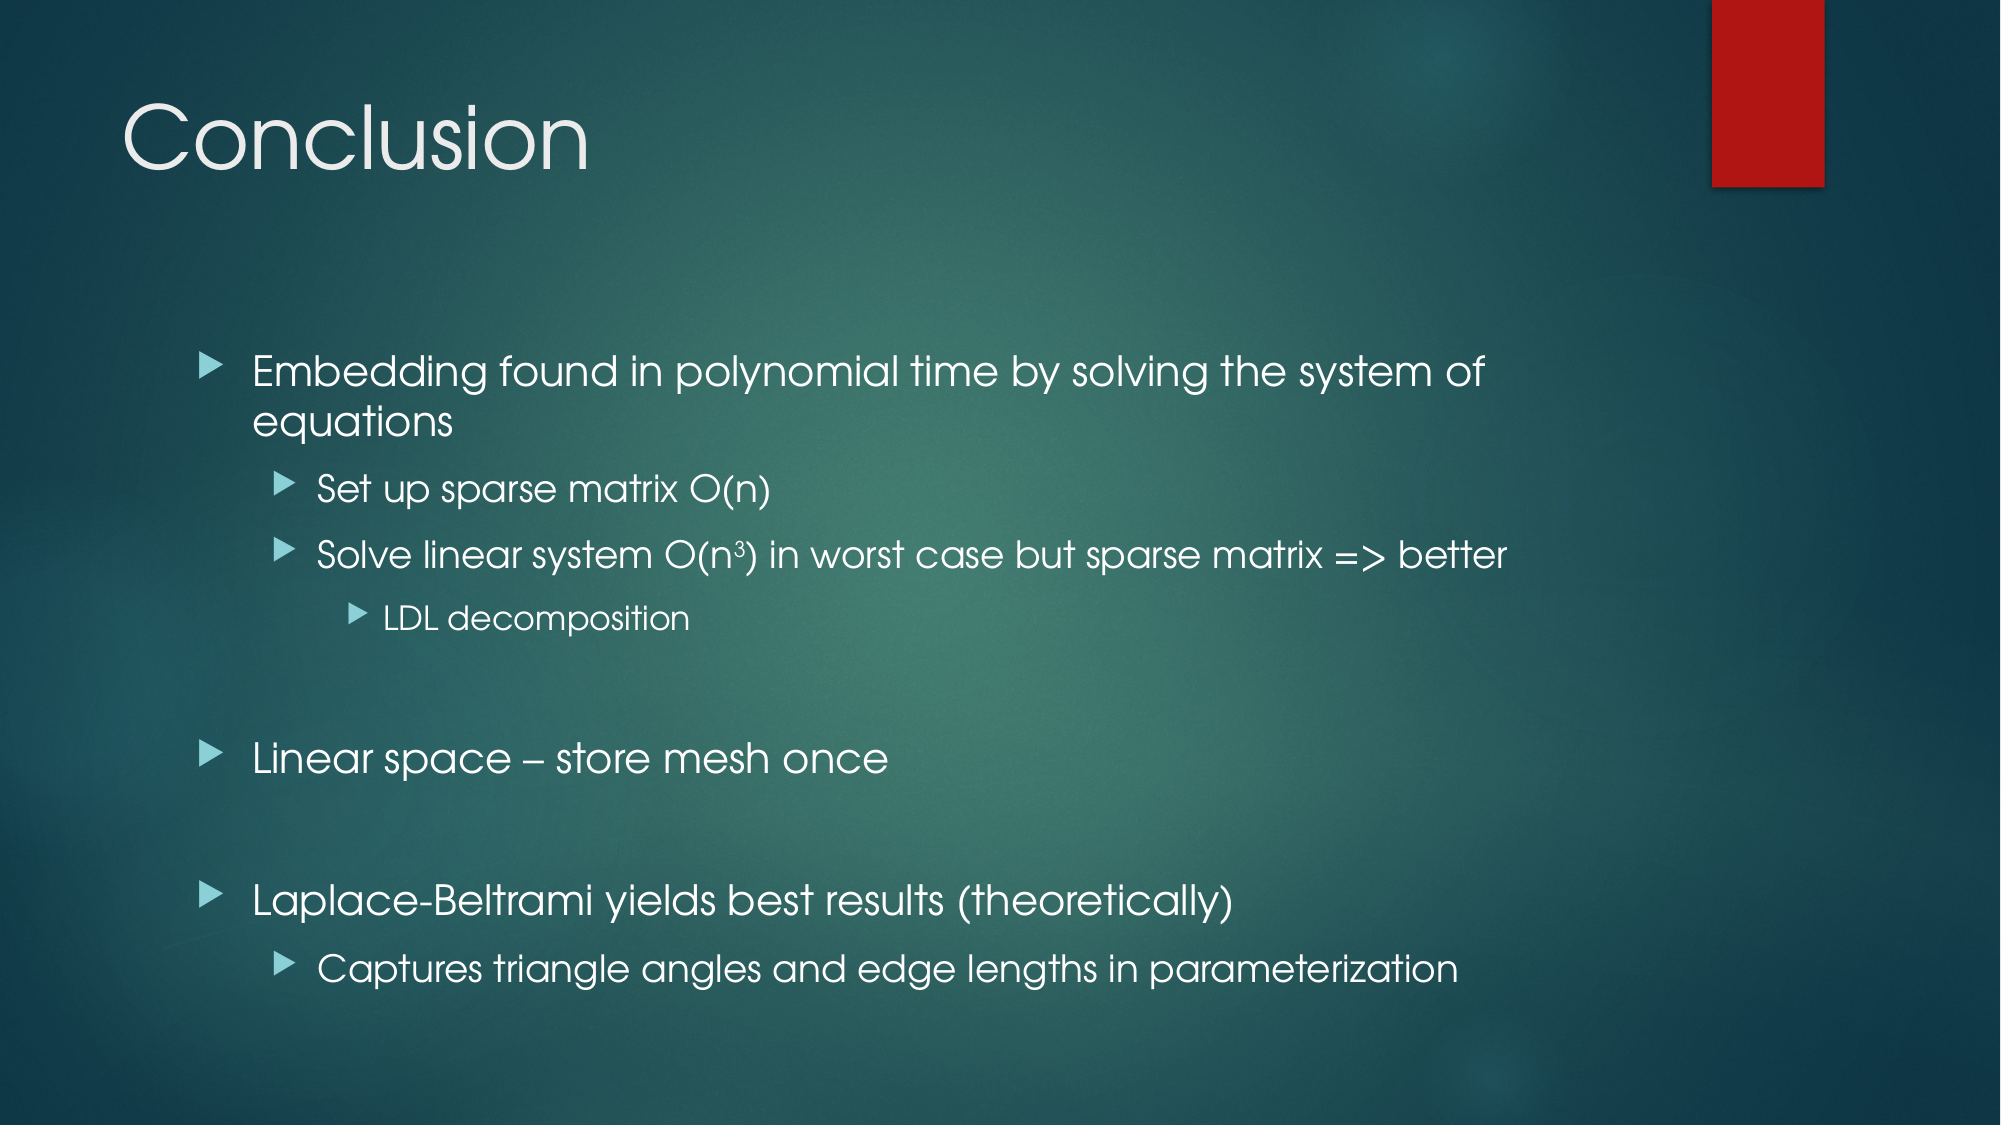

# Conclusion
Embedding found in polynomial time by solving the system of equations
Set up sparse matrix O(n)
Solve linear system O(n3) in worst case but sparse matrix => better
LDL decomposition

Linear space – store mesh once

Laplace-Beltrami yields best results (theoretically)
Captures triangle angles and edge lengths in parameterization